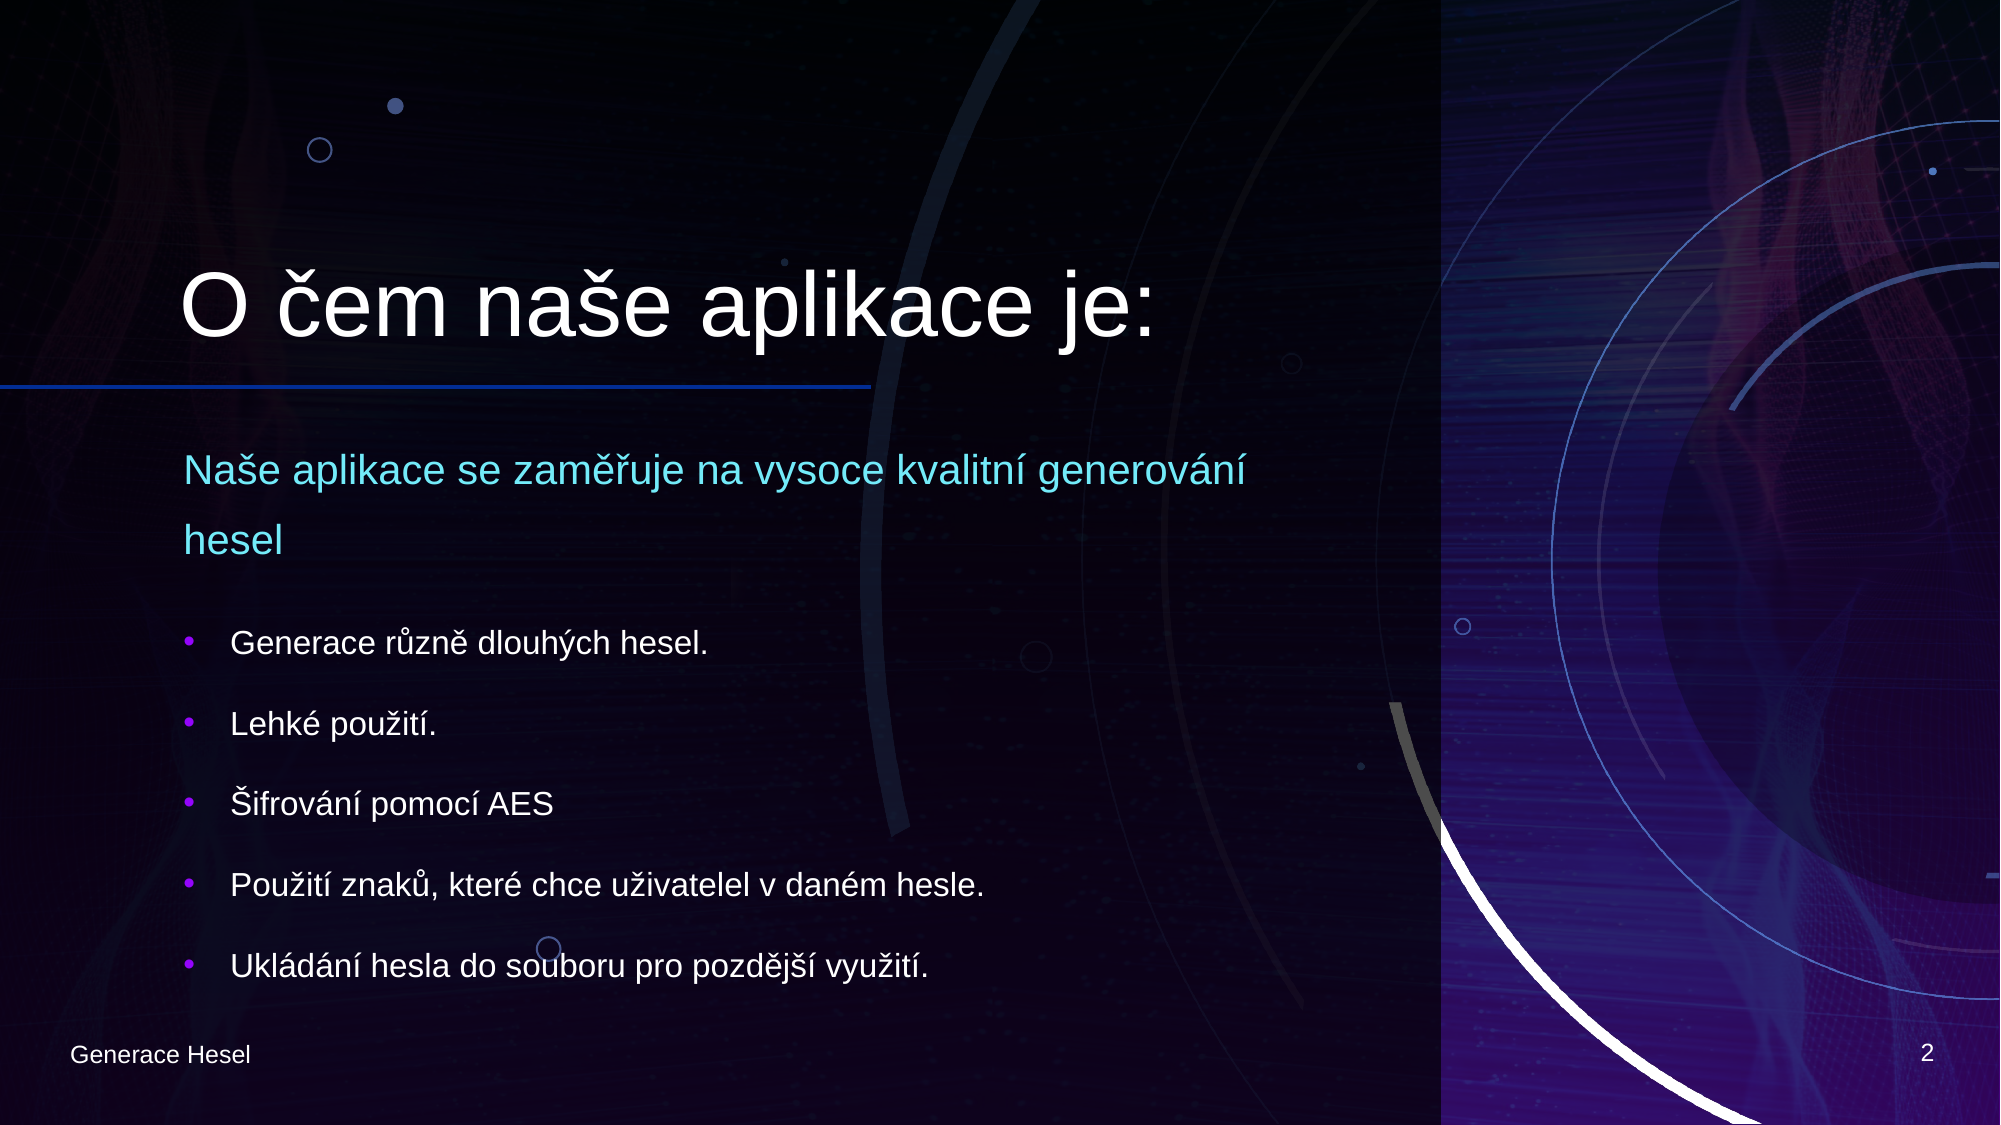

# O čem naše aplikace je:
Naše aplikace se zaměřuje na vysoce kvalitní generování hesel

Generace různě dlouhých hesel.
Lehké použití.
Šifrování pomocí AES
Použití znaků, které chce uživatelel v daném hesle.
Ukládání hesla do souboru pro pozdější využití.

2
Generace Hesel